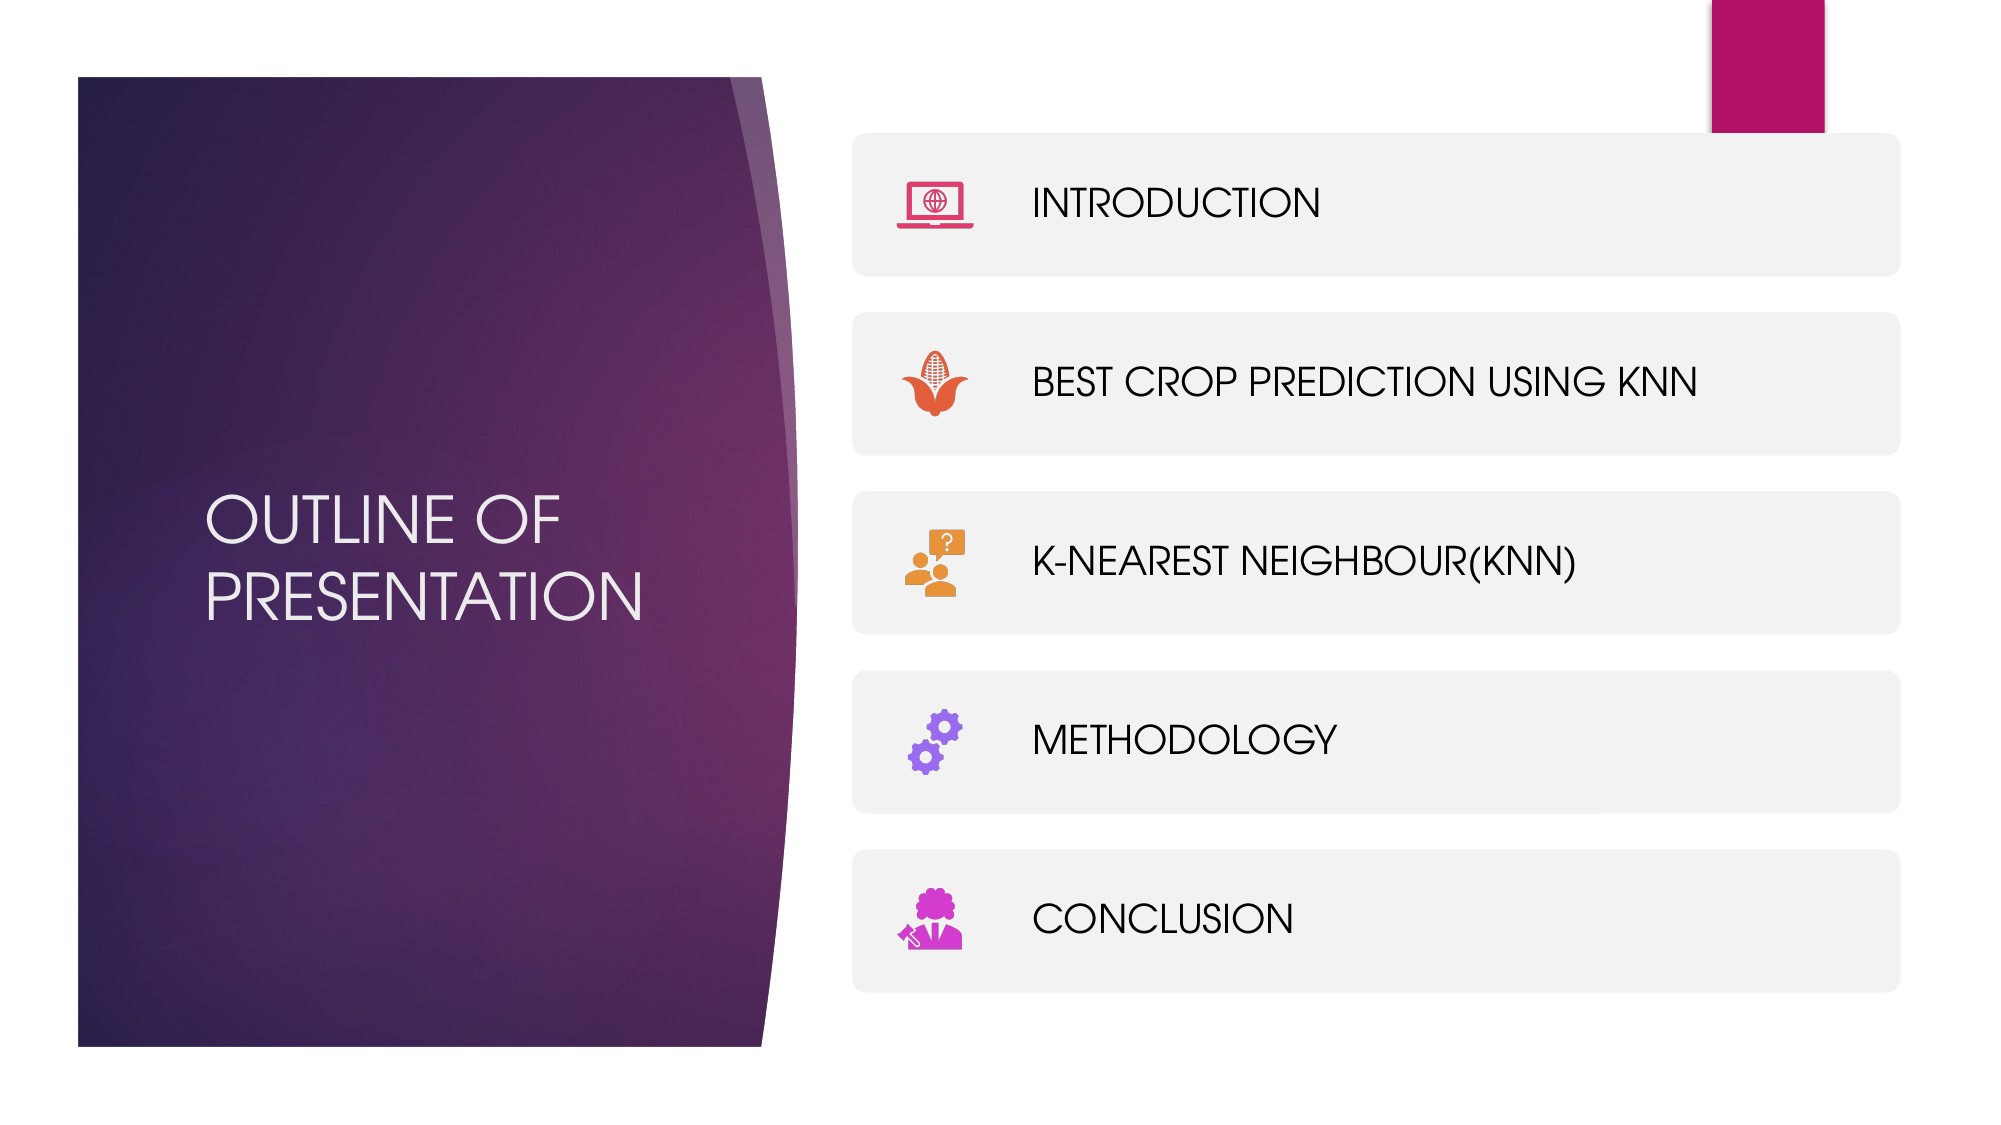

INTRODUCTION
BEST CROP PREDICTION USING KNN
K-NEAREST NEIGHBOUR(KNN)
METHODOLOGY
CONCLUSION
# OUTLINE OF PRESENTATION